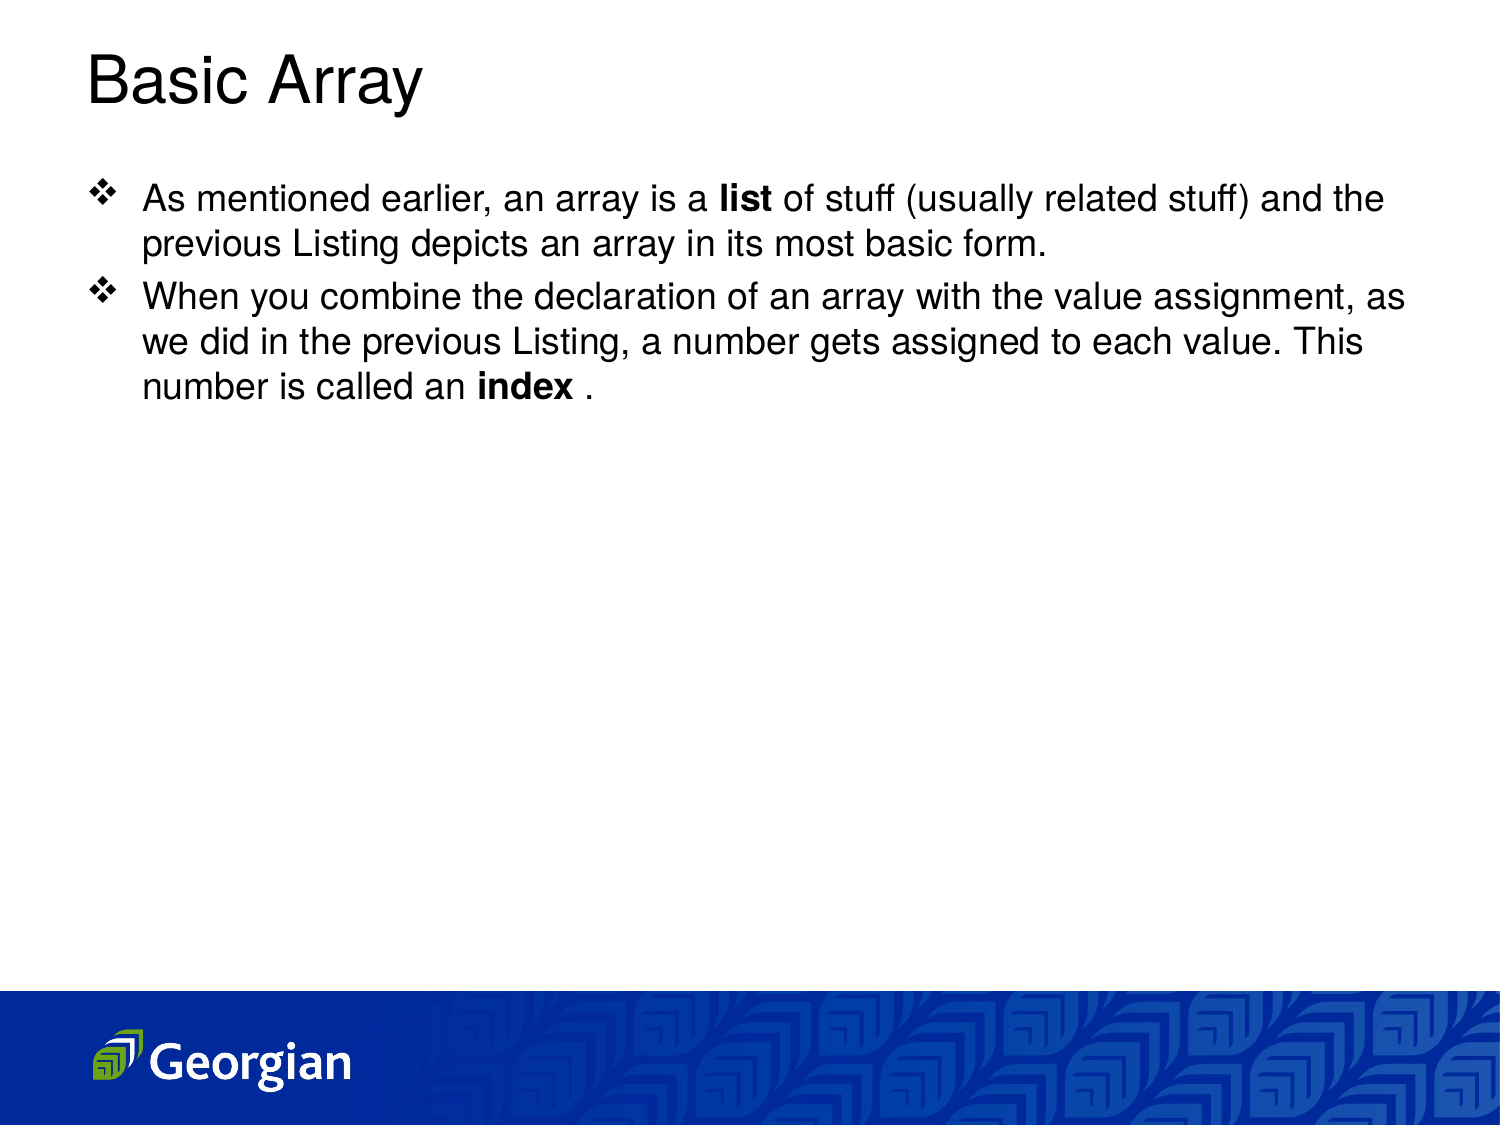

Basic Array
As mentioned earlier, an array is a list of stuff (usually related stuff) and the previous Listing depicts an array in its most basic form.
When you combine the declaration of an array with the value assignment, as we did in the previous Listing, a number gets assigned to each value. This number is called an index .